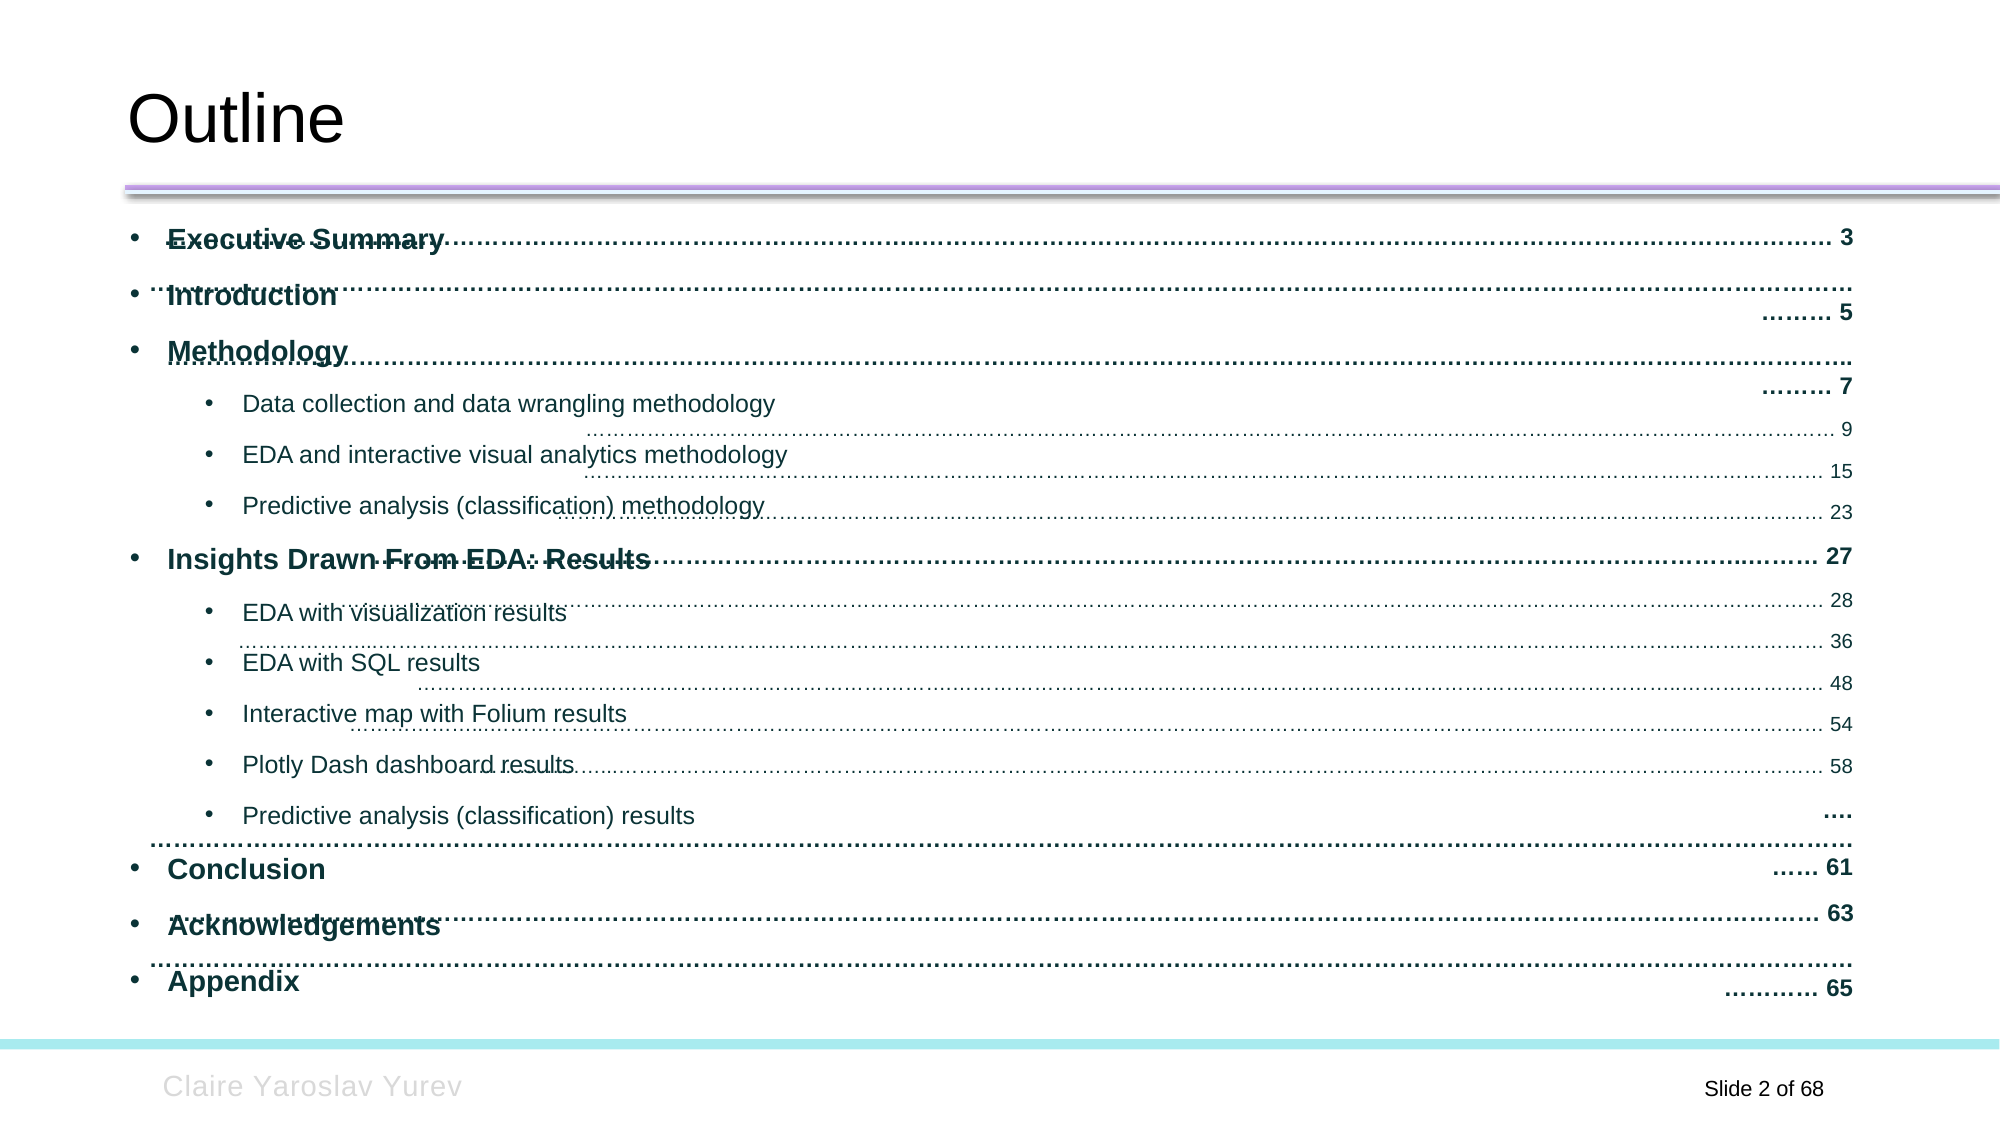

Outline
Executive Summary
Introduction
Methodology
Data collection and data wrangling methodology
EDA and interactive visual analytics methodology
Predictive analysis (classification) methodology
Insights Drawn From EDA: Results
EDA with visualization results
EDA with SQL results
Interactive map with Folium results
Plotly Dash dashboard results
Predictive analysis (classification) results
Conclusion
Acknowledgements
Appendix
…………………………………………………………………………………..…………………………………………………………………………………………………… 3
…………………………………………………………………………………………………………………………………………………………………………………………………… 5
………………………………………………………………………………………………………………………………………………………………………………………….……… 7
………………………………………………………………………………………………………………………………………………………………… 9
………..……………………………………………………………………………………………………………………………………………………… 15
………………...………………………………………………………………………………………………………………………………………………… 23
……………………………………………………………………………………………………………………………………………………….……… 27
………………...…………………………………………………………………………………………………………………………………………………………..………………… 28
………………...………………………………………………………………………………………………………………………………………………………………………..………………… 36
………………...………………………………………………….……………………………………………………………………………………………..………………… 48
………………...…………………………………………………………………………………………………………………………………………..……………..………………… 54
………………...…………………………………………………………………………………………………………………………….…………..………………… 58
….………………………………………………………………………………………………………………………………………………………………………………………………… 61
….………………..………………………………………………………………………………………………………………………………………………………………… 63
……………………………………………………………………………………………………………………………………………………………………………………………………… 65
C l a i r e   Y a r o s l a v   Y u r e v
Slide 2 of 68
Slide 2 of 68